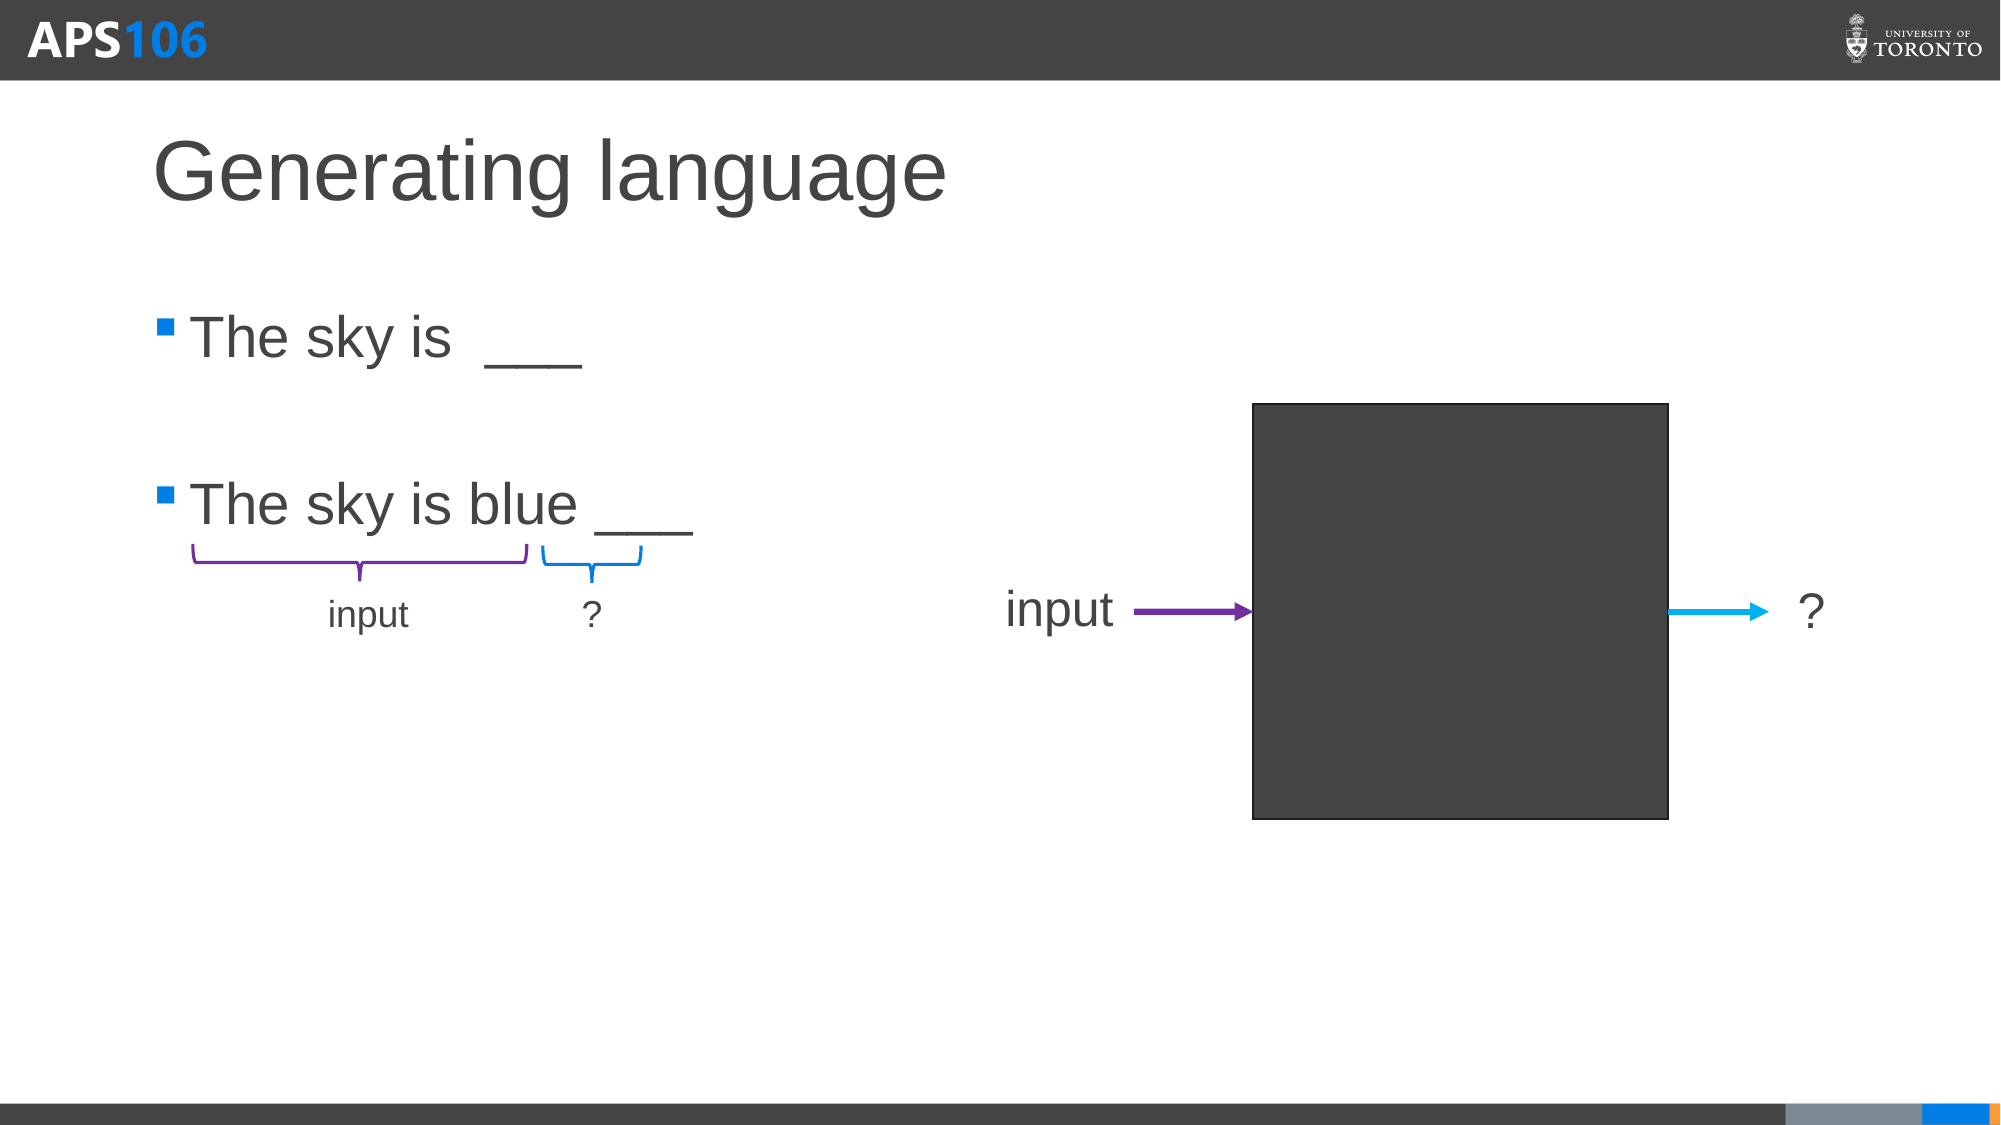

# Generating language
The sky is  ___

The sky is blue ___

input
?
input
?